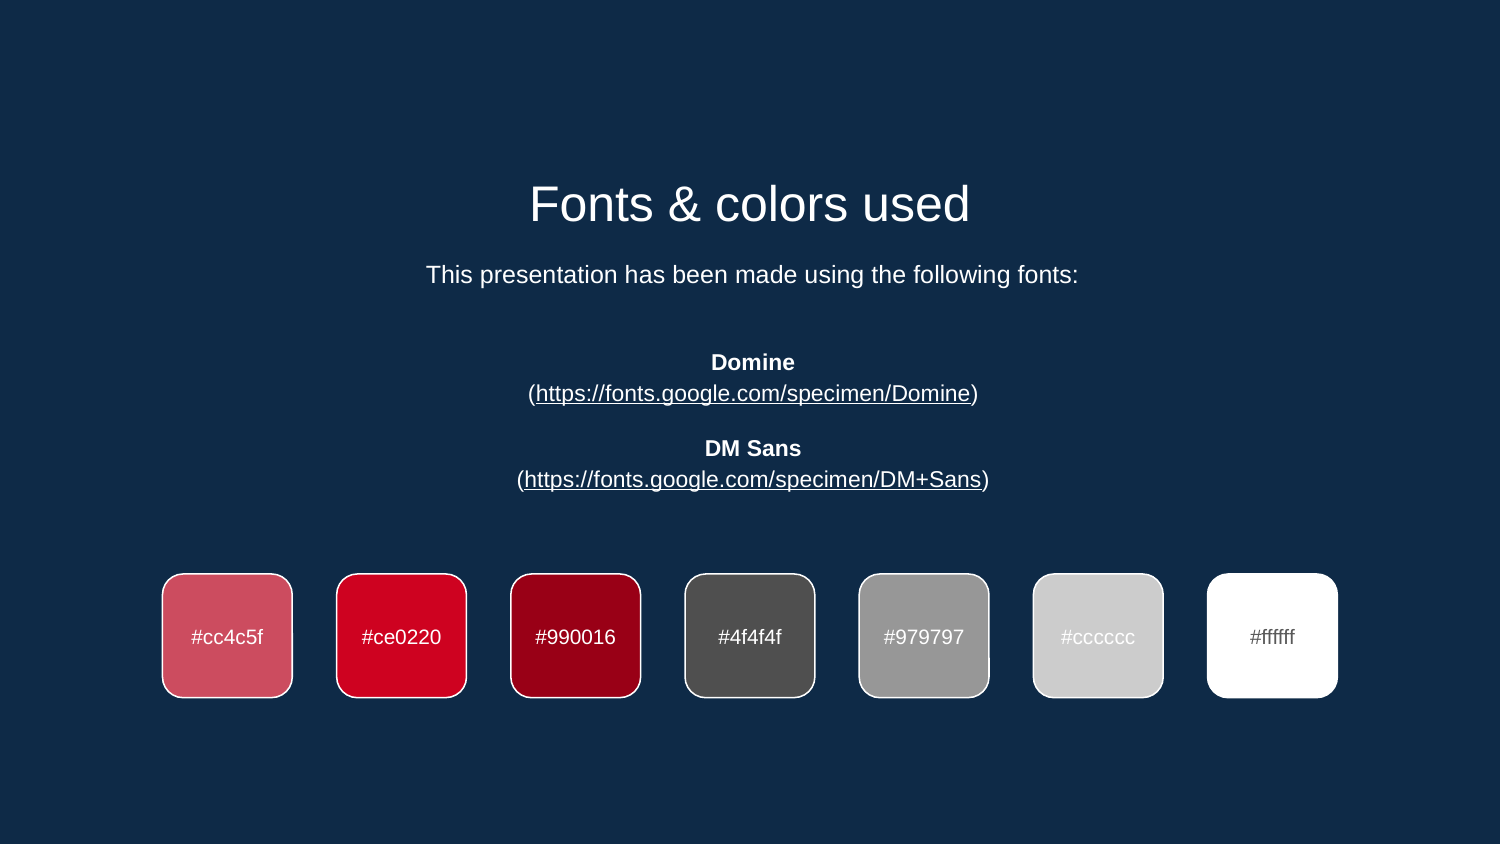

Fonts & colors used
This presentation has been made using the following fonts:

Domine
(https://fonts.google.com/specimen/Domine)

DM Sans
(https://fonts.google.com/specimen/DM+Sans)

#cc4c5f
#ce0220
#990016
#4f4f4f
#979797
#cccccc
#ffffff